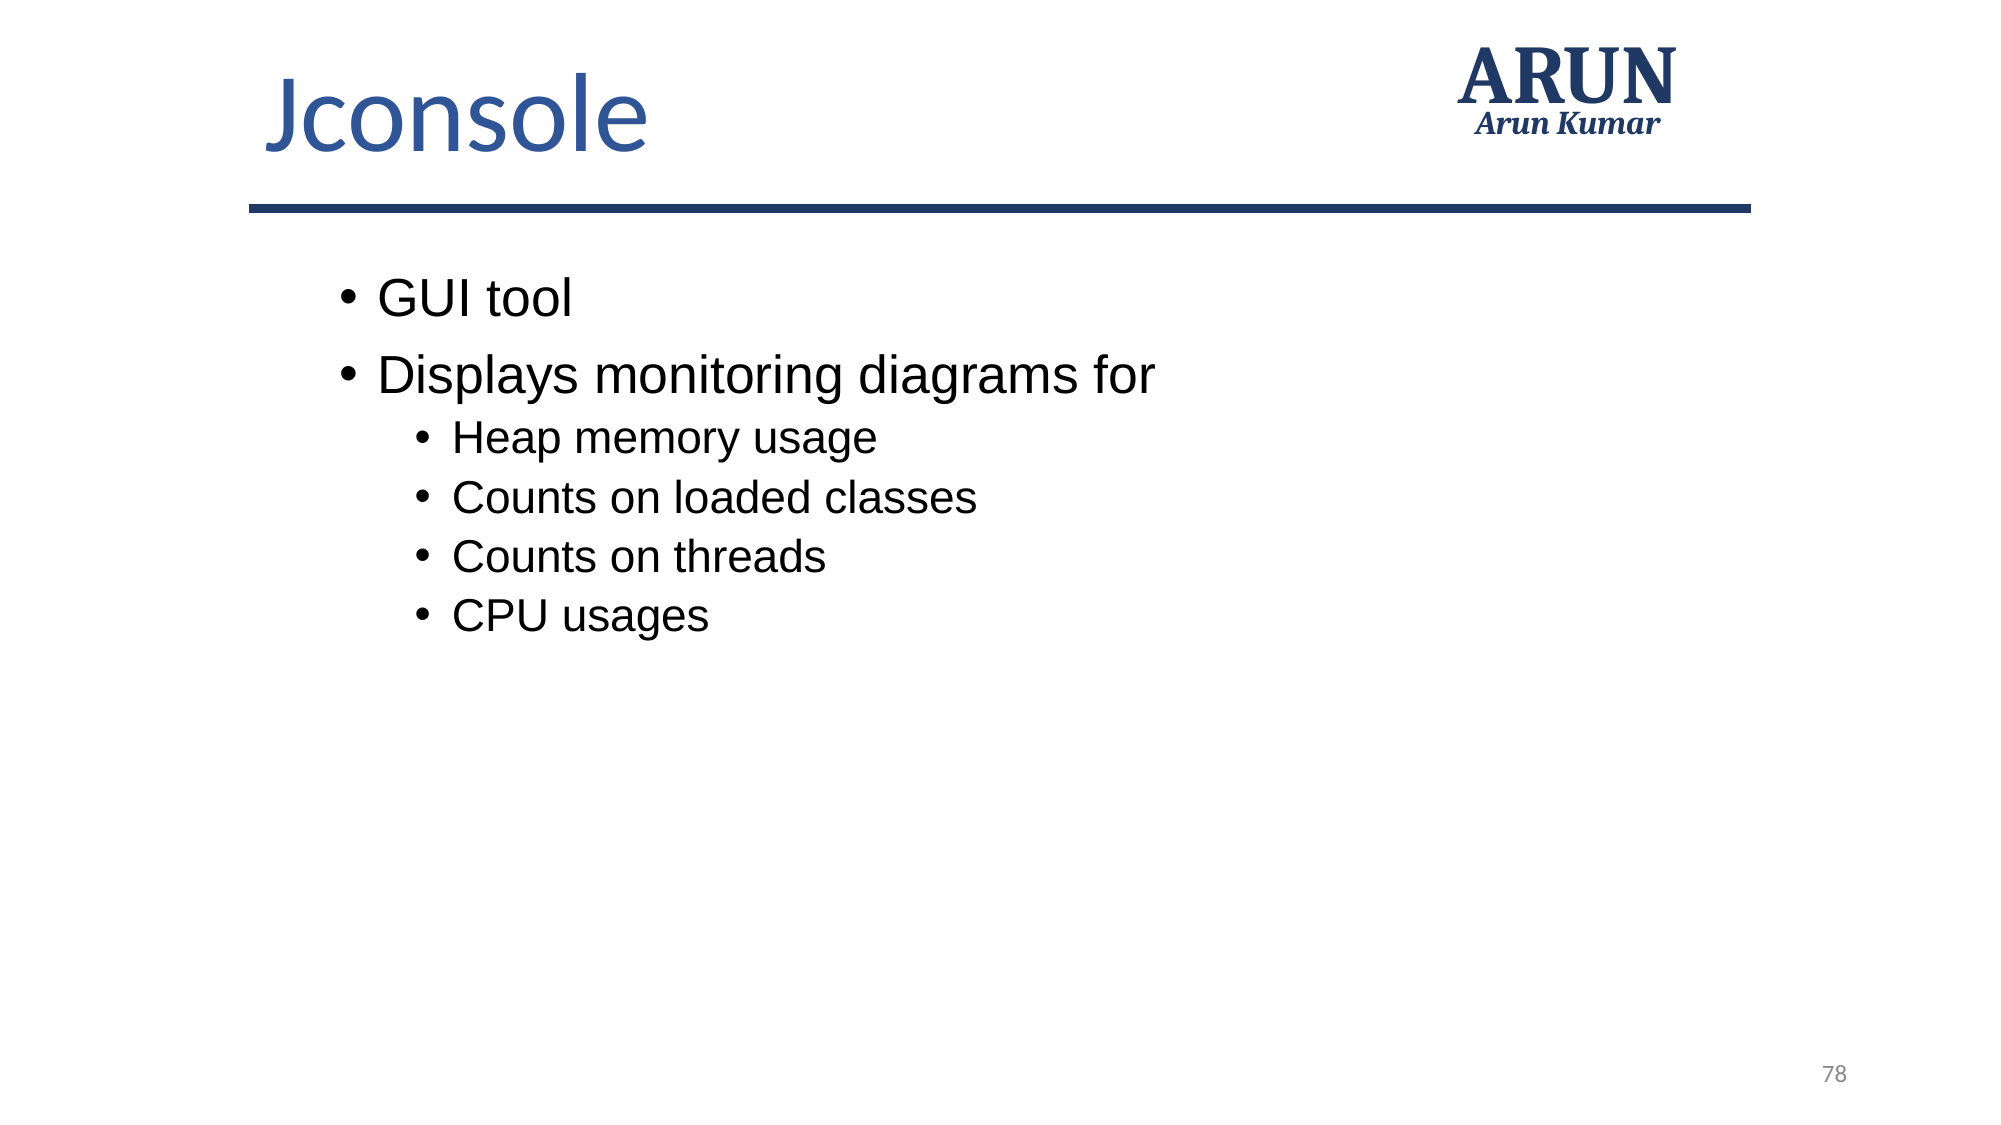

Jconsole

ARUN
Arun Kumar

GUI tool
Displays monitoring diagrams for
Heap memory usage
Counts on loaded classes
Counts on threads
CPU usages
78